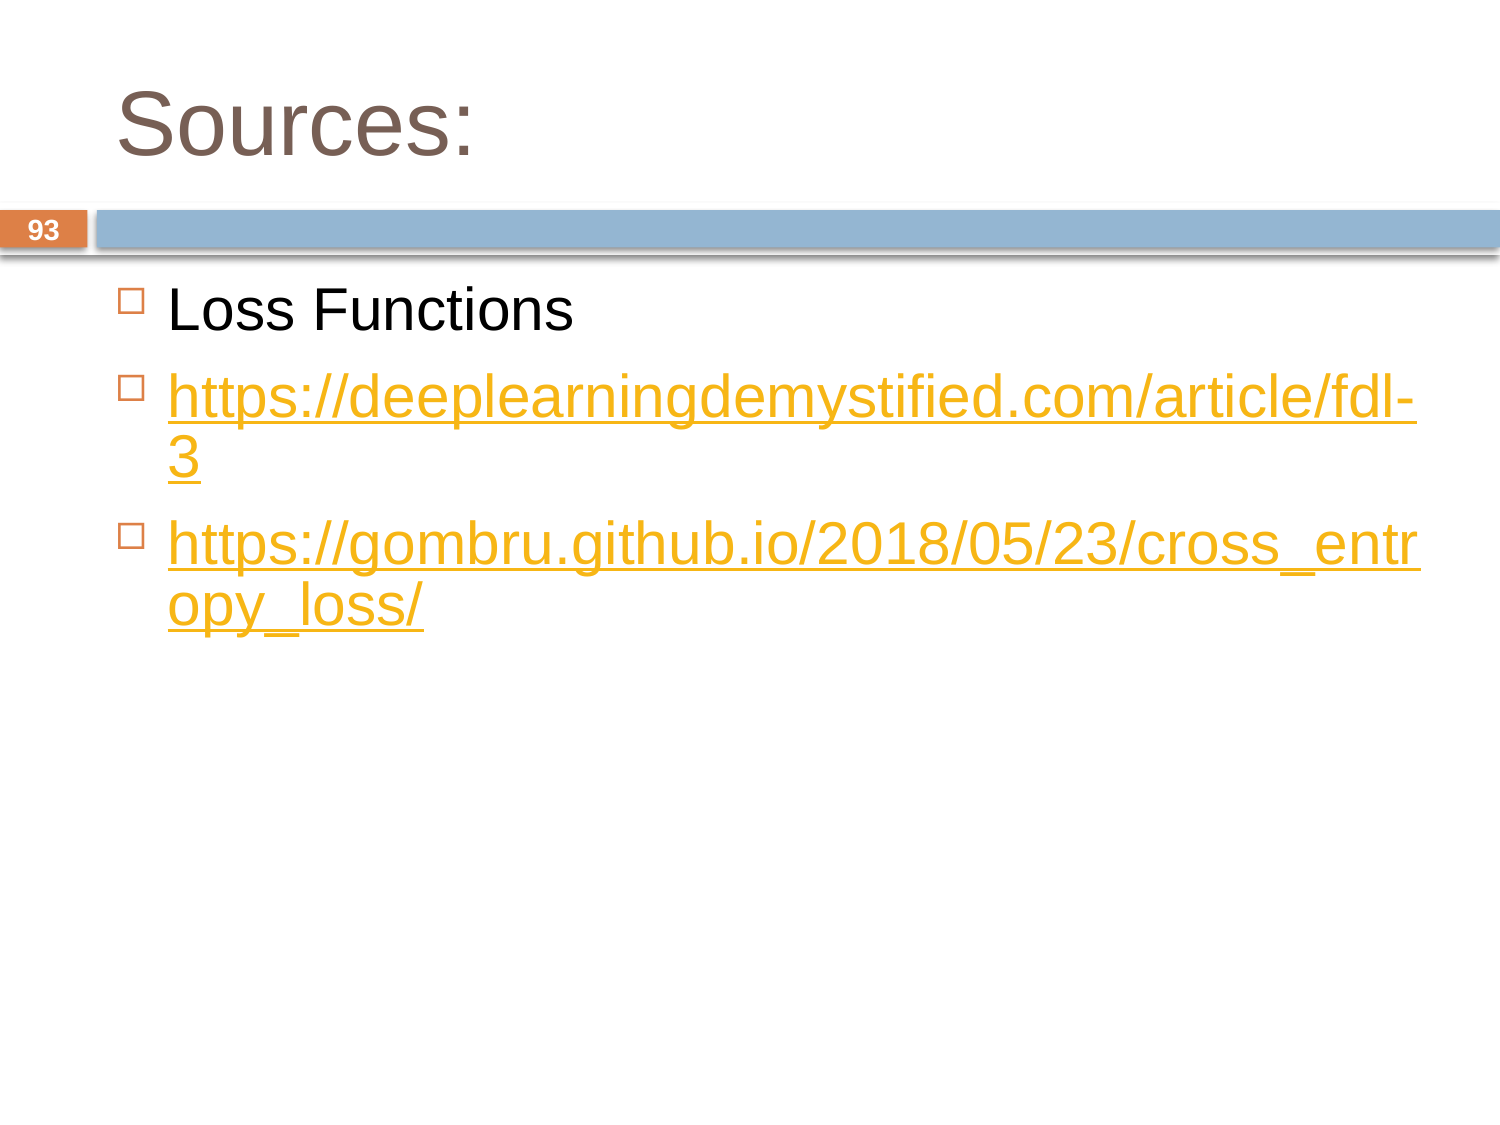

# Sources:
93
Loss Functions
https://deeplearningdemystified.com/article/fdl-3
https://gombru.github.io/2018/05/23/cross_entropy_loss/